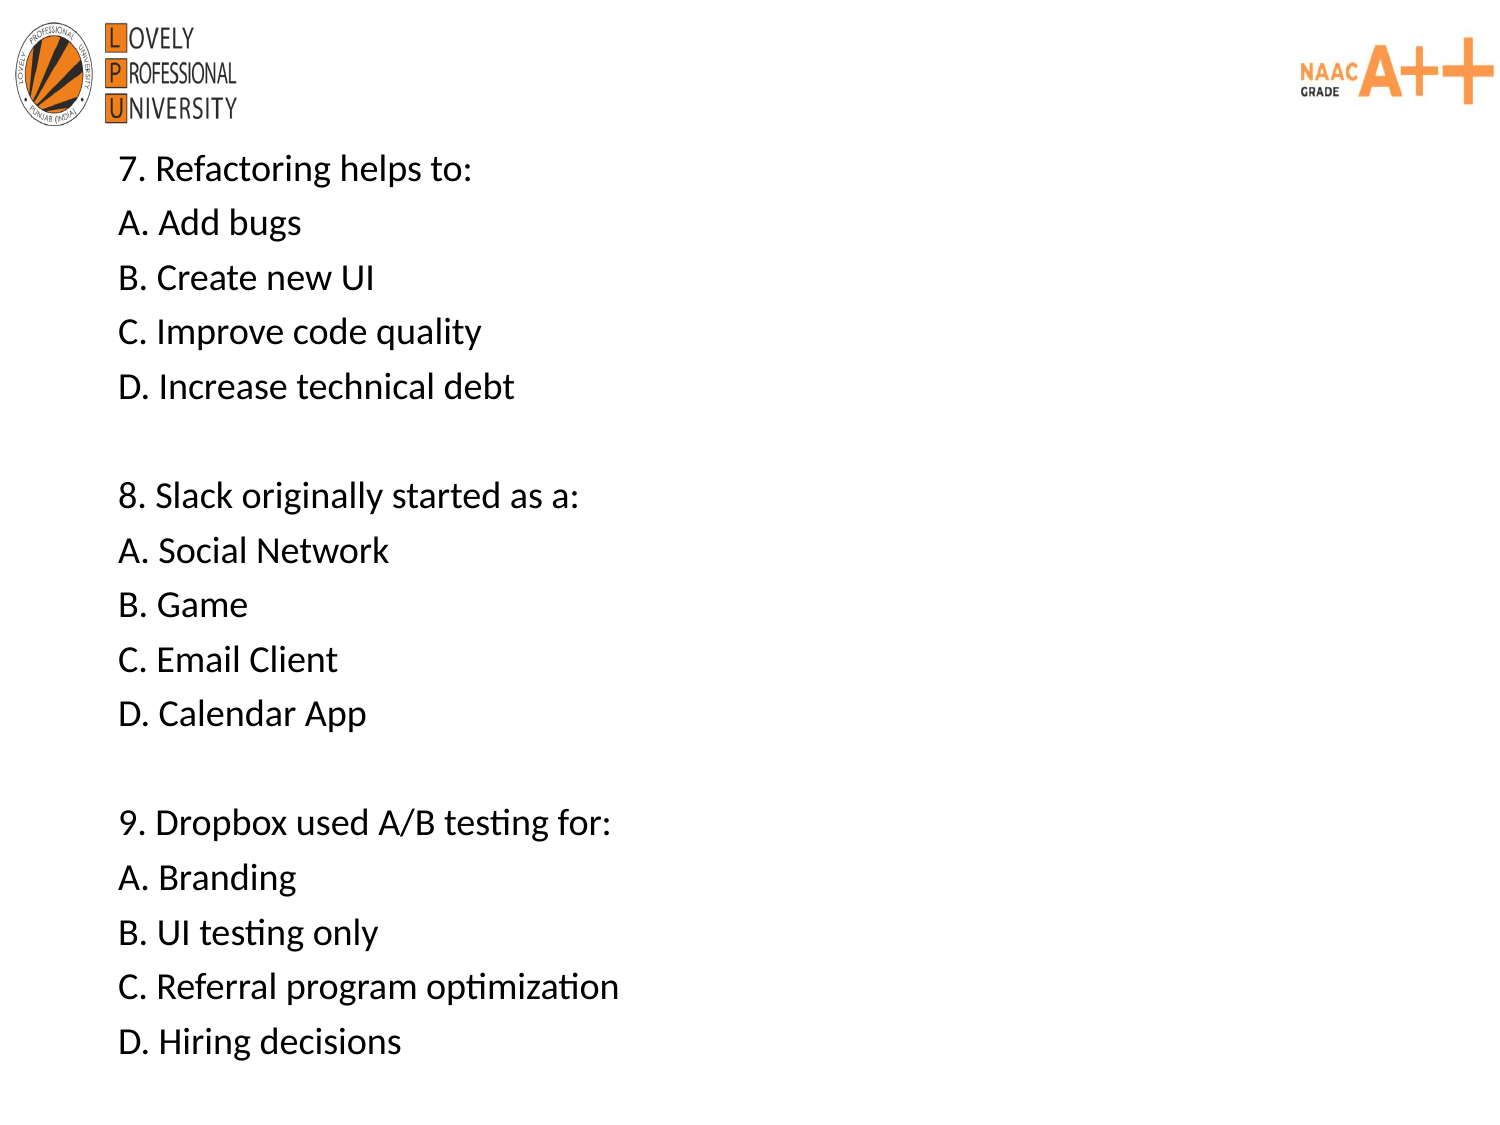

7. Refactoring helps to:
A. Add bugs
B. Create new UI
C. Improve code quality
D. Increase technical debt

8. Slack originally started as a:
A. Social Network
B. Game
C. Email Client
D. Calendar App

9. Dropbox used A/B testing for:
A. Branding
B. UI testing only
C. Referral program optimization
D. Hiring decisions